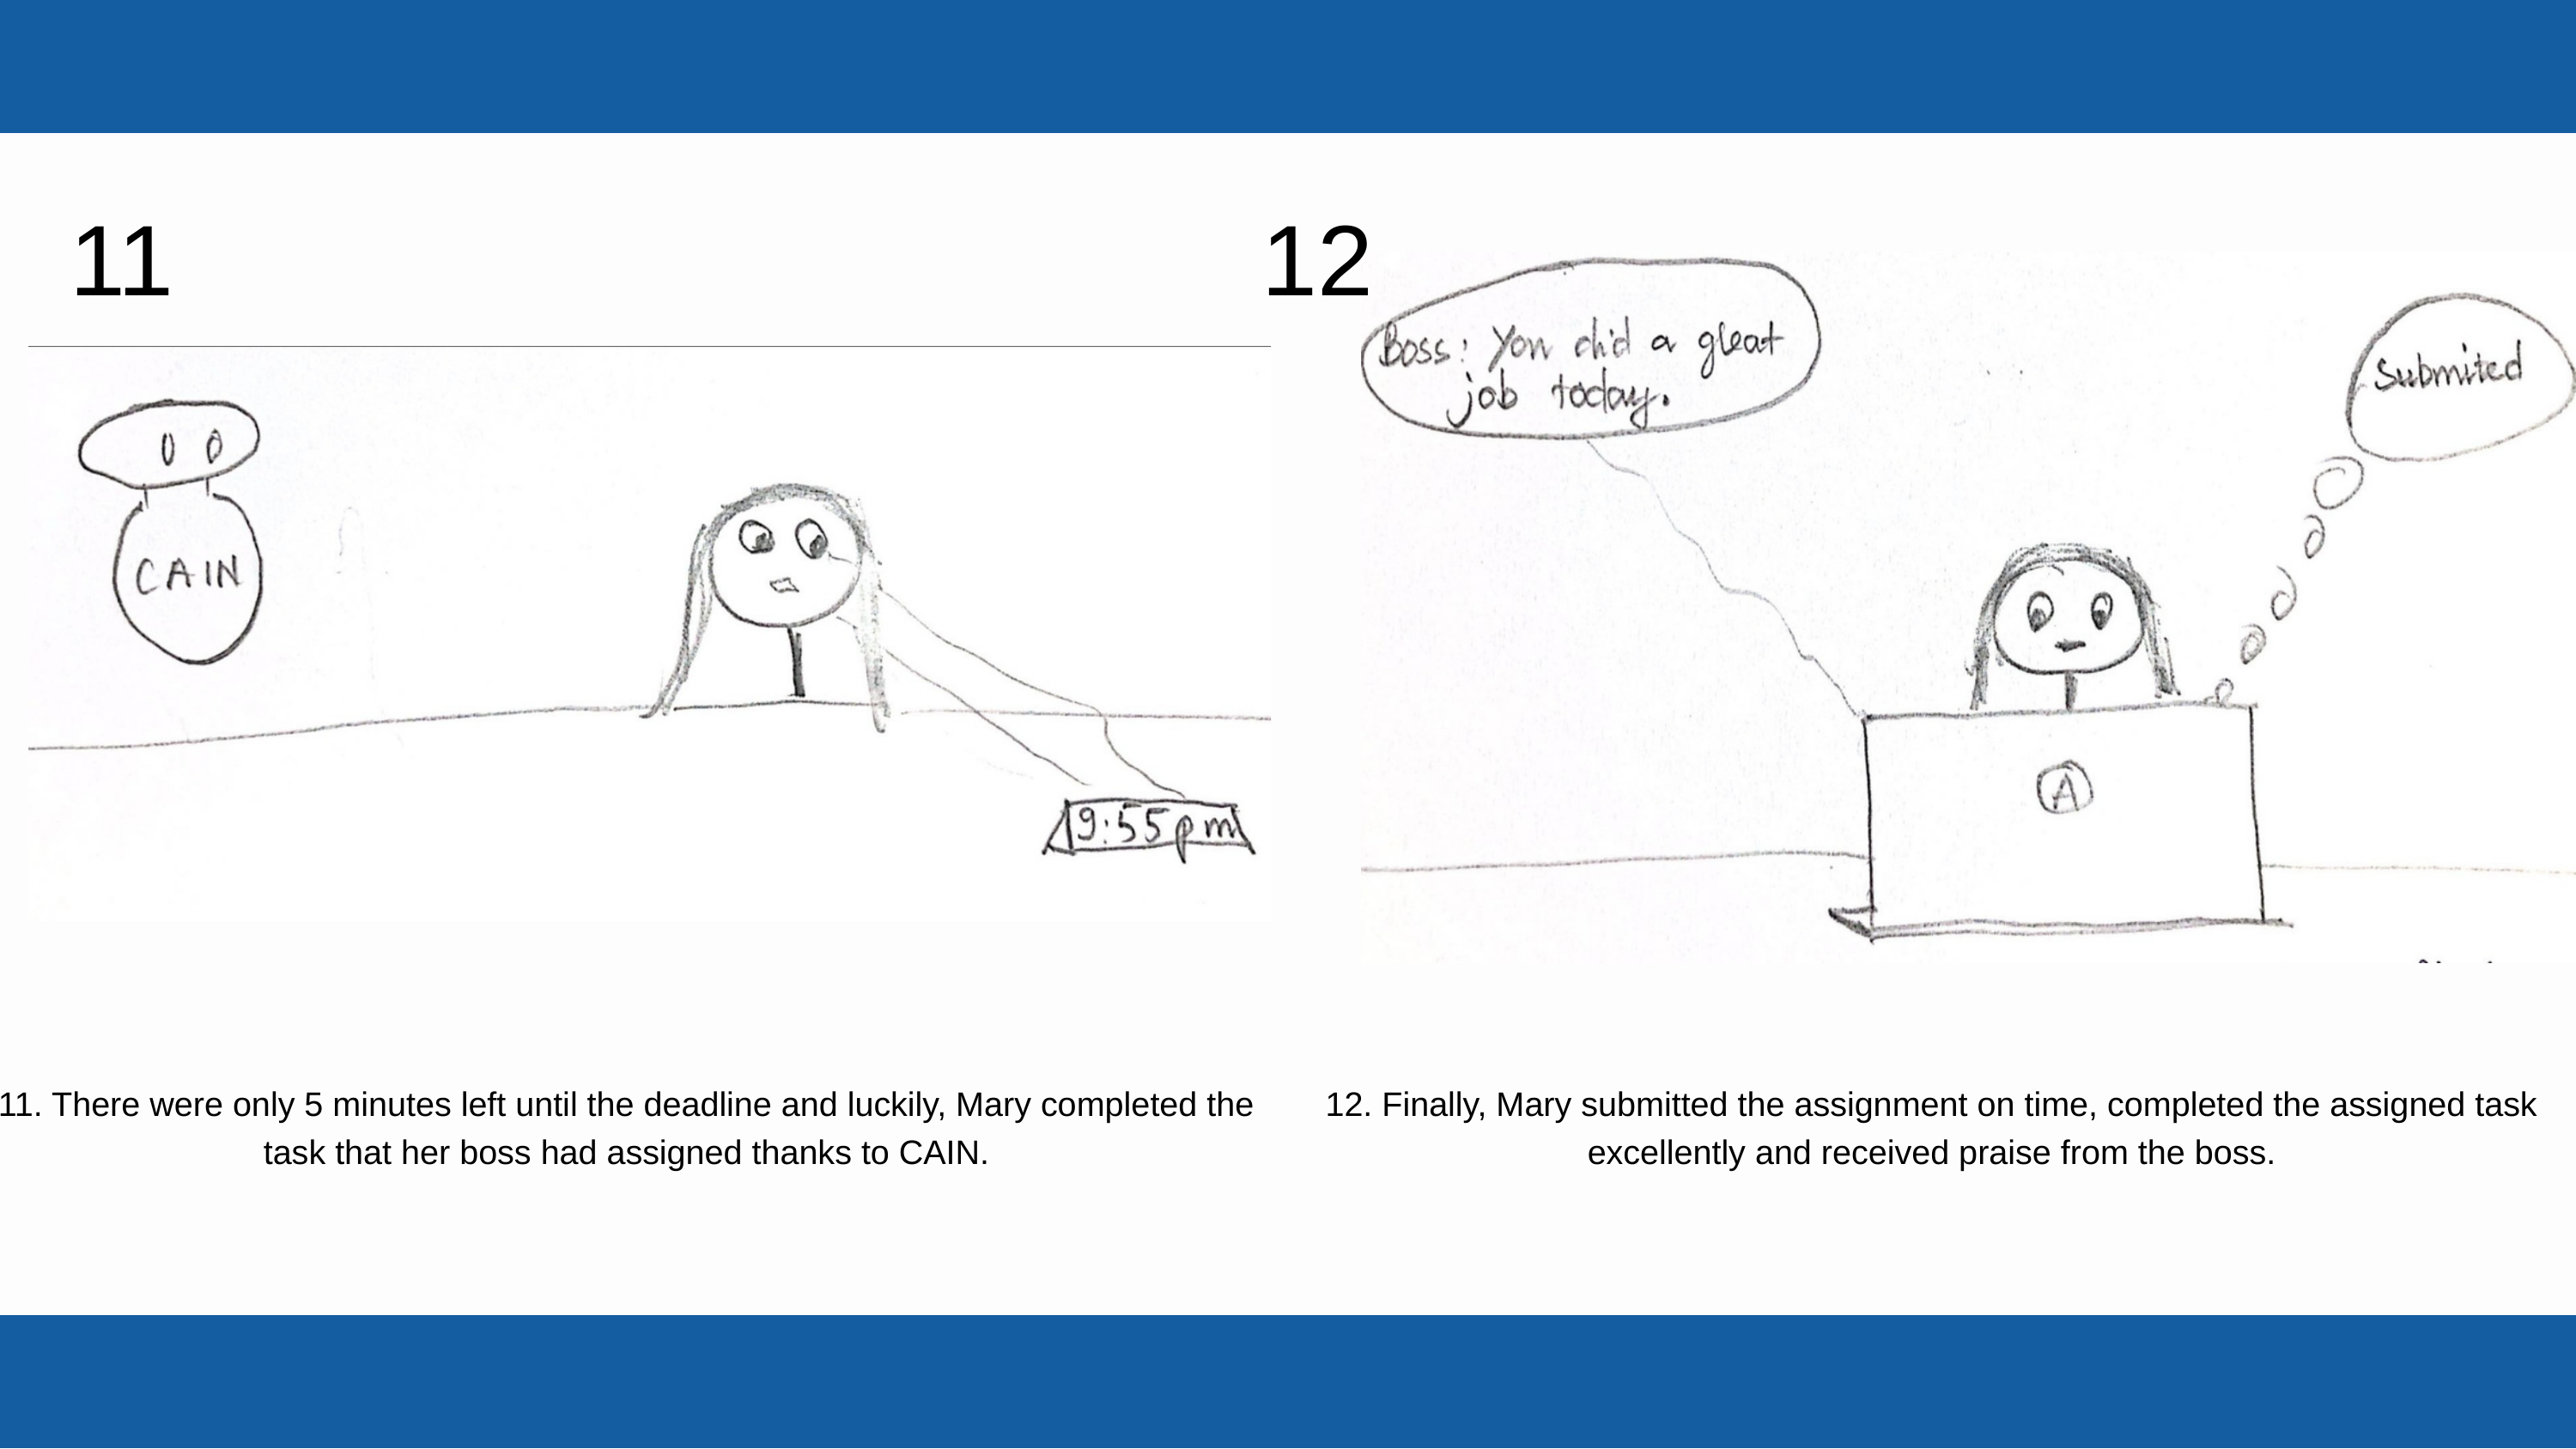

11
12

11. There were only 5 minutes left until the deadline and luckily, Mary completed the task that her boss had assigned thanks to CAIN.

12. Finally, Mary submitted the assignment on time, completed the assigned task excellently and received praise from the boss.